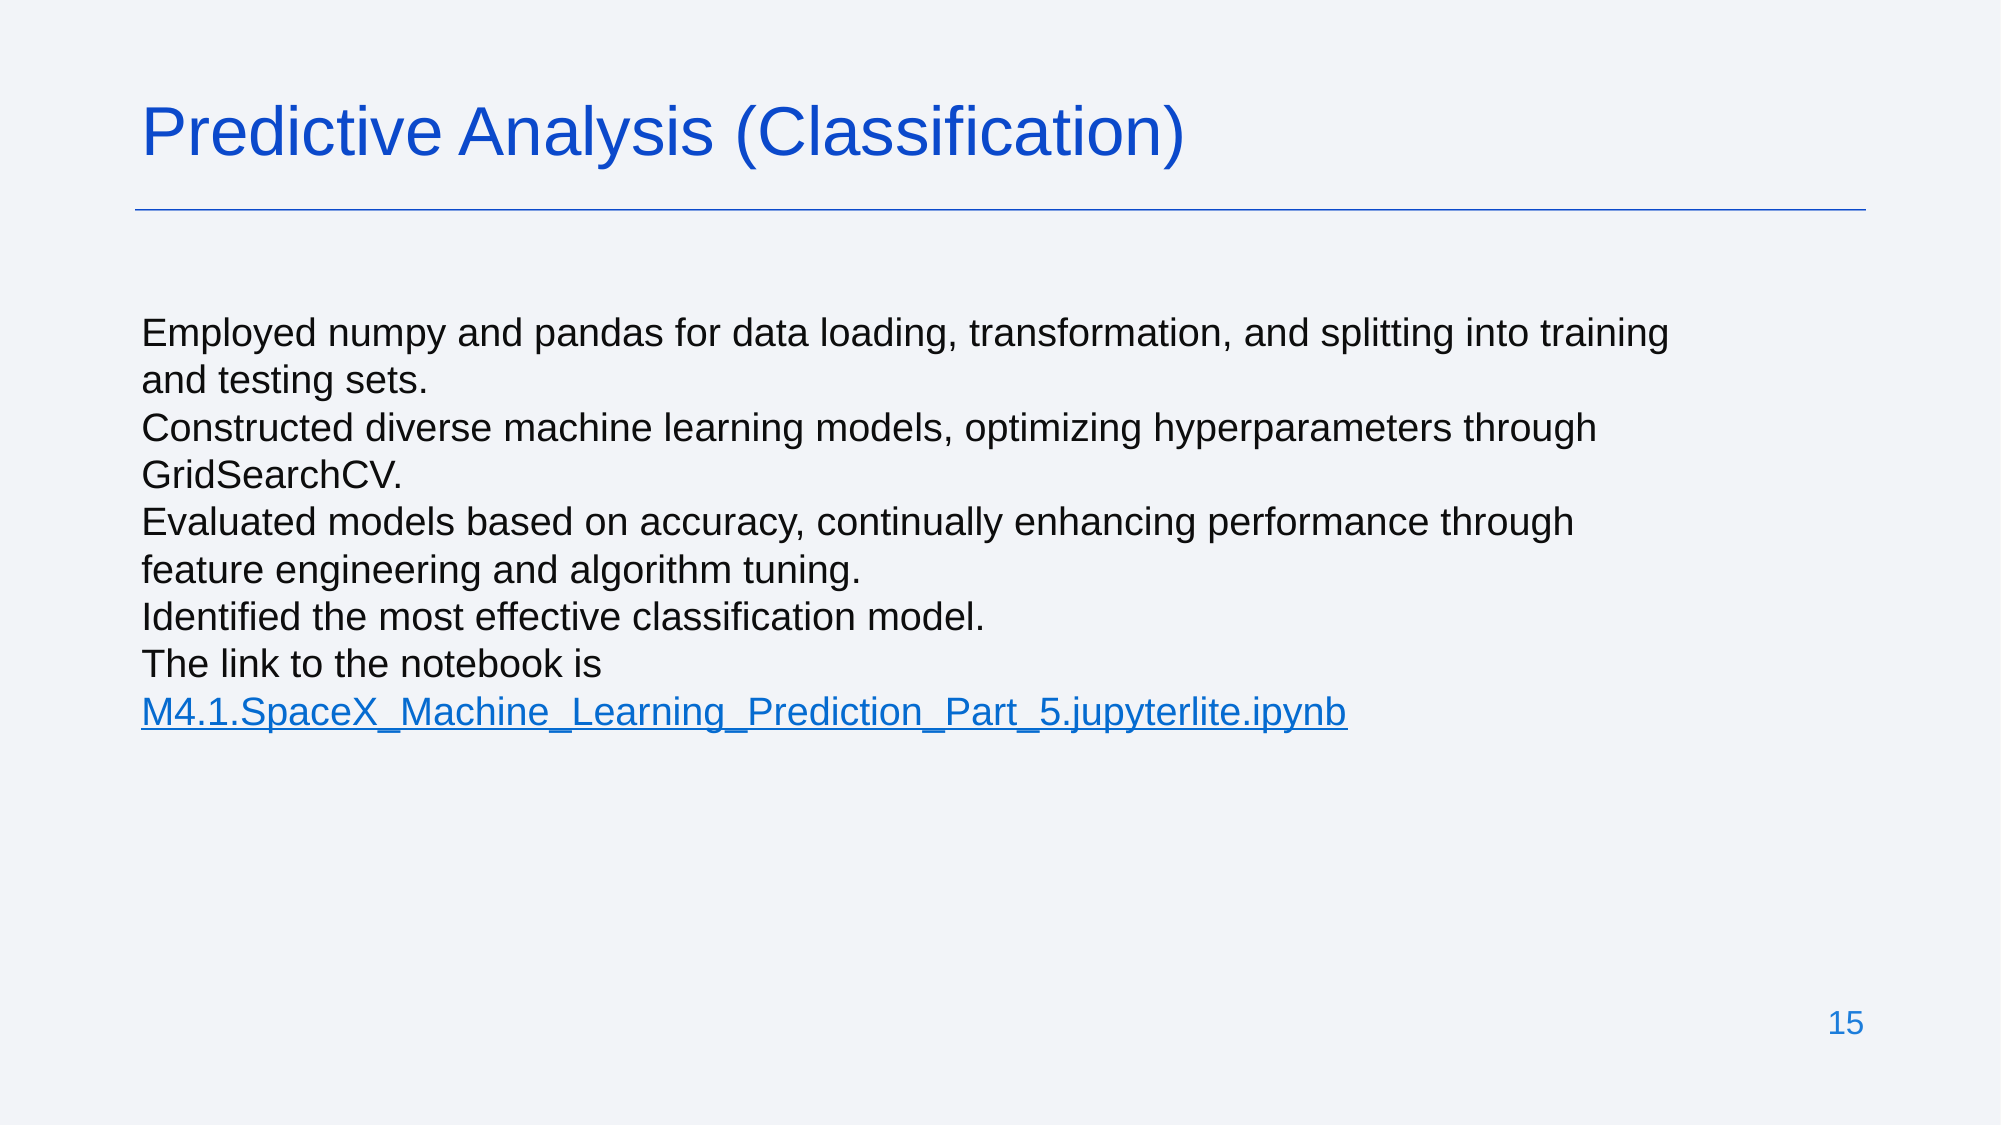

Predictive Analysis (Classification)
Employed numpy and pandas for data loading, transformation, and splitting into training and testing sets.
Constructed diverse machine learning models, optimizing hyperparameters through GridSearchCV.
Evaluated models based on accuracy, continually enhancing performance through feature engineering and algorithm tuning.
Identified the most effective classification model.
The link to the notebook is M4.1.SpaceX_Machine_Learning_Prediction_Part_5.jupyterlite.ipynb

15